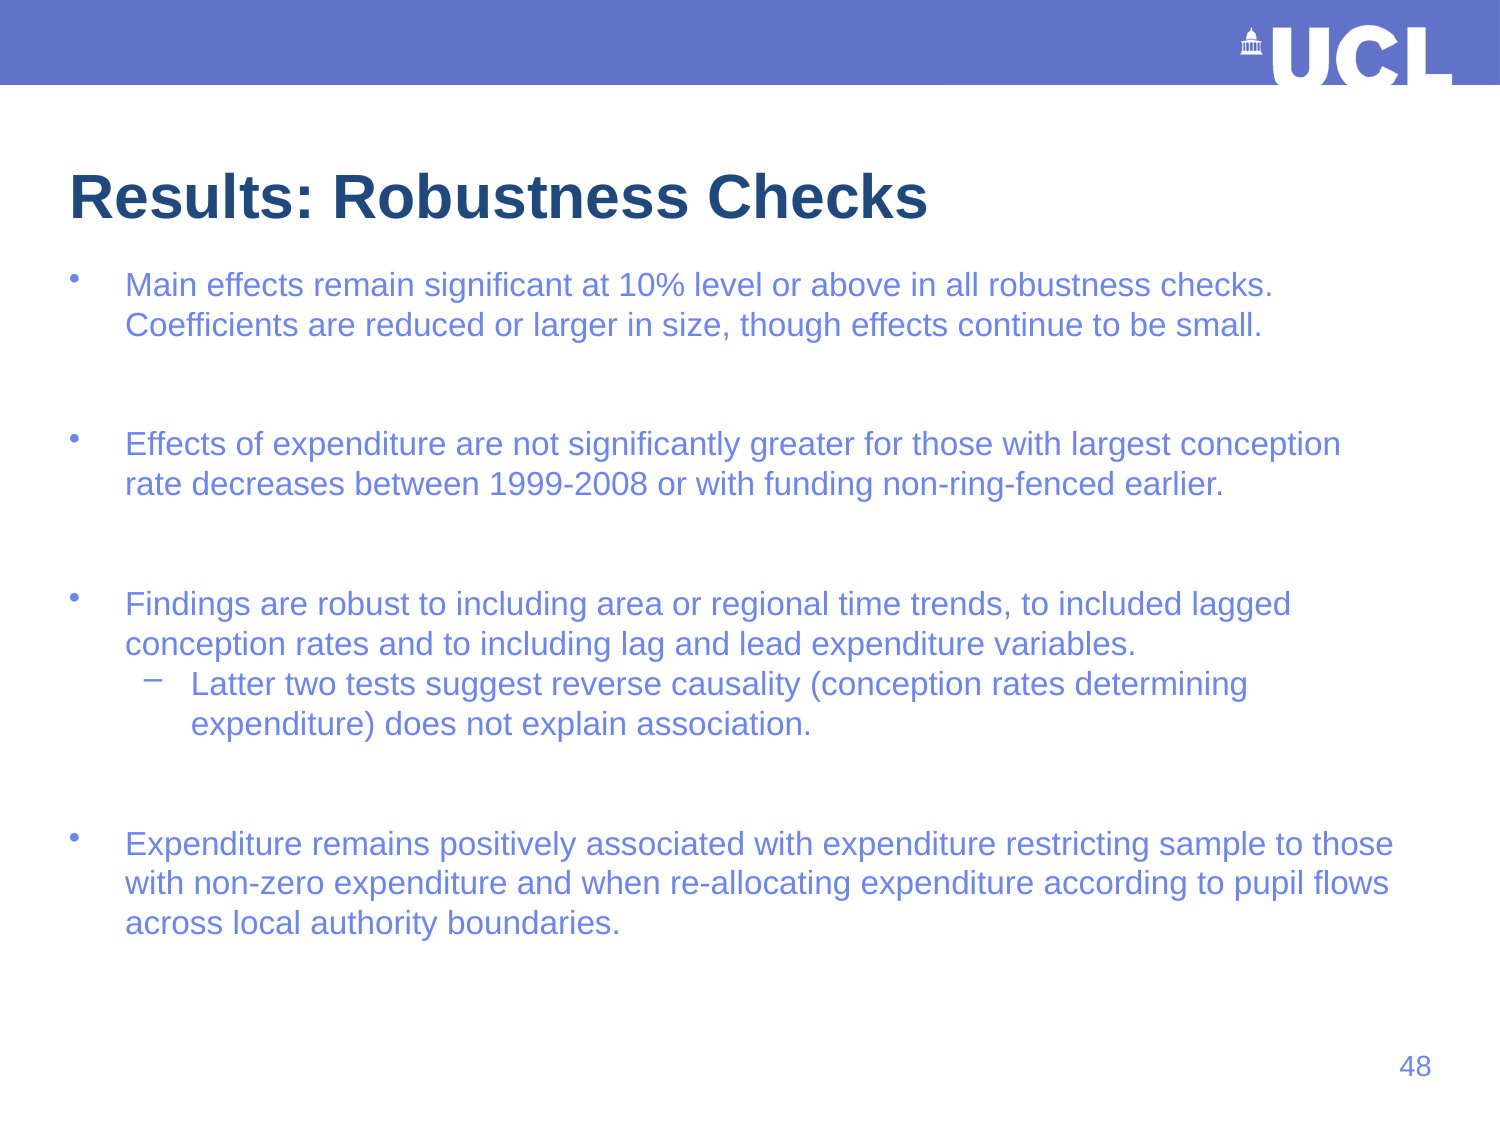

# Results: Robustness Checks
Main effects remain significant at 10% level or above in all robustness checks. Coefficients are reduced or larger in size, though effects continue to be small.

Effects of expenditure are not significantly greater for those with largest conception rate decreases between 1999-2008 or with funding non-ring-fenced earlier.

Findings are robust to including area or regional time trends, to included lagged conception rates and to including lag and lead expenditure variables.
Latter two tests suggest reverse causality (conception rates determining expenditure) does not explain association.

Expenditure remains positively associated with expenditure restricting sample to those with non-zero expenditure and when re-allocating expenditure according to pupil flows across local authority boundaries.

48